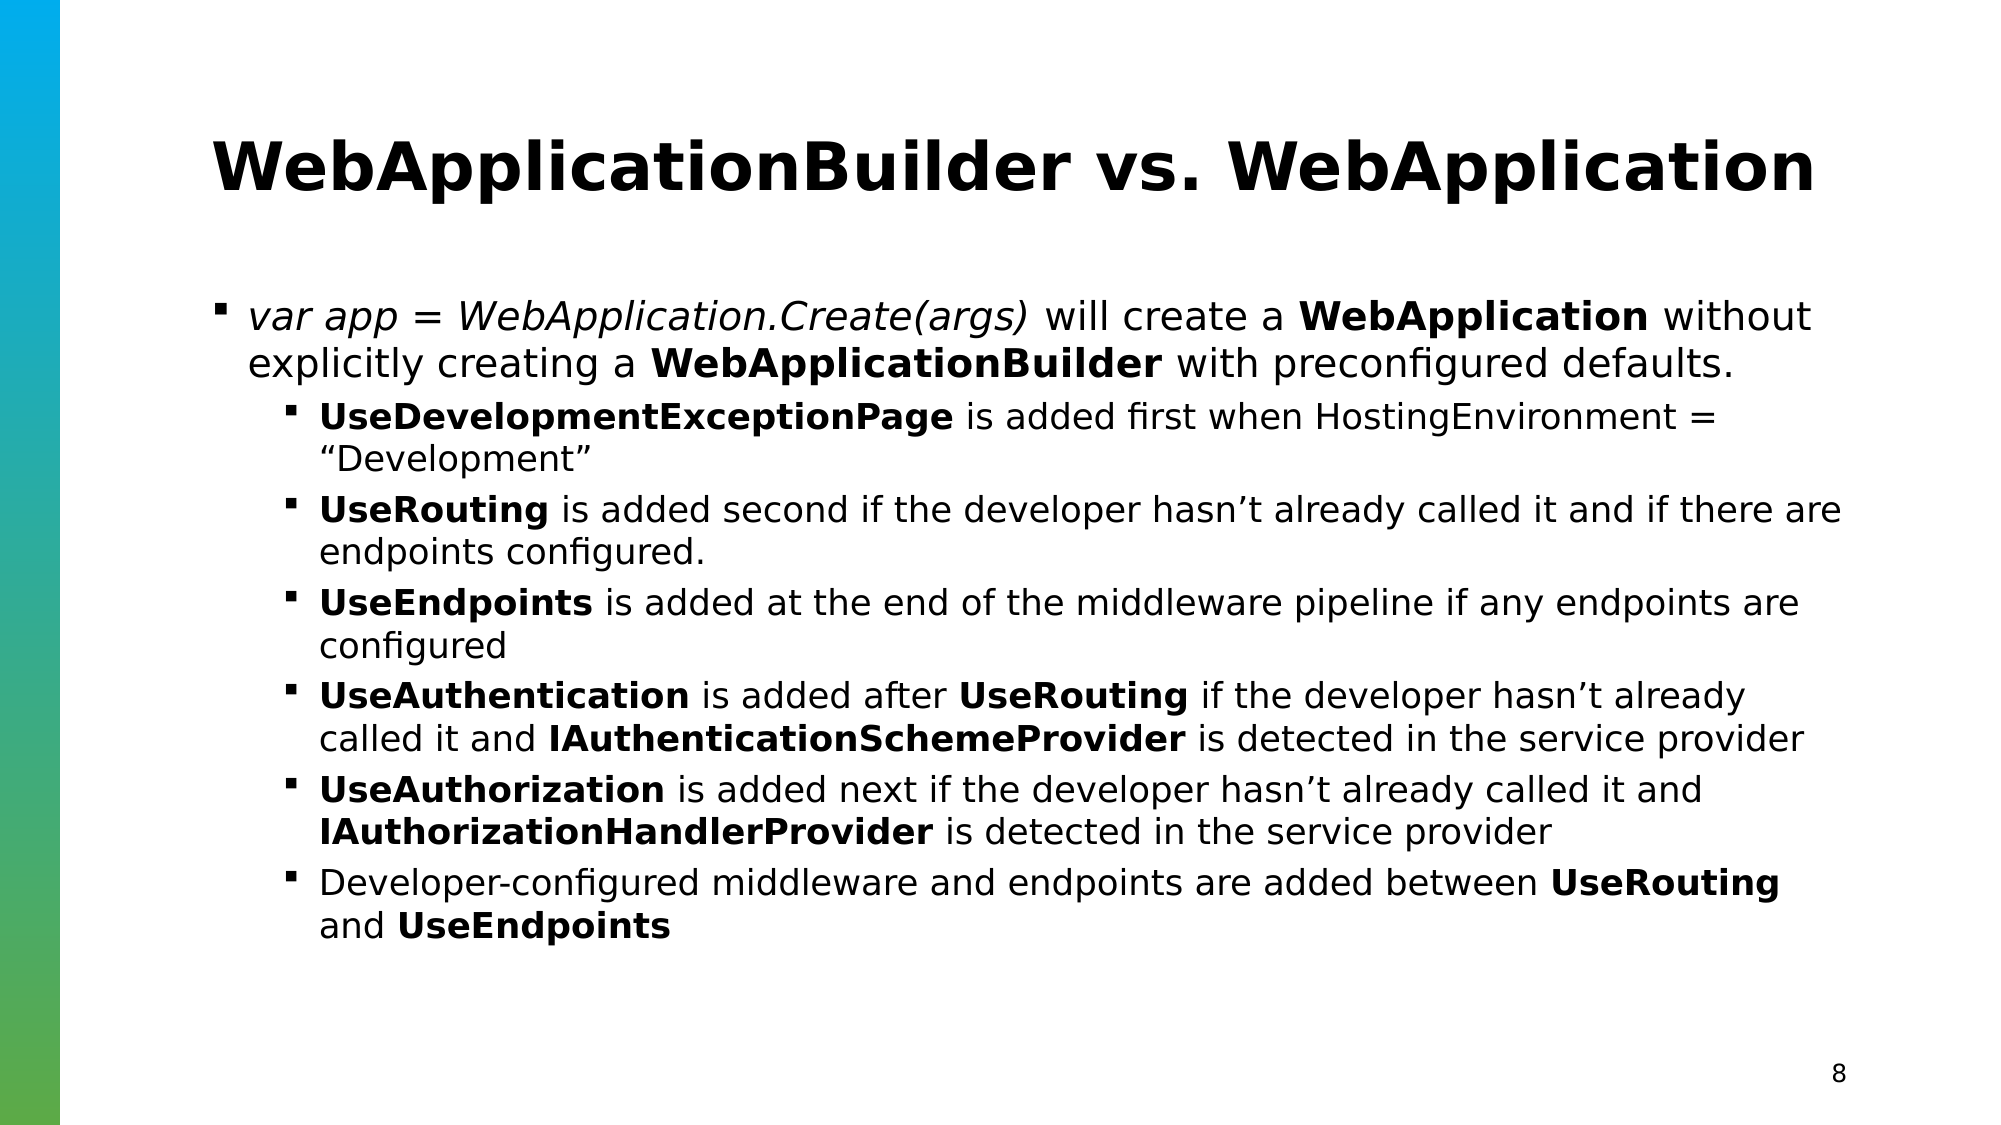

# WebApplicationBuilder vs. WebApplication
var app = WebApplication.Create(args) will create a WebApplication without explicitly creating a WebApplicationBuilder with preconfigured defaults.
UseDevelopmentExceptionPage is added first when HostingEnvironment = “Development”
UseRouting is added second if the developer hasn’t already called it and if there are endpoints configured.
UseEndpoints is added at the end of the middleware pipeline if any endpoints are configured
UseAuthentication is added after UseRouting if the developer hasn’t already called it and IAuthenticationSchemeProvider is detected in the service provider
UseAuthorization is added next if the developer hasn’t already called it and IAuthorizationHandlerProvider is detected in the service provider
Developer-configured middleware and endpoints are added between UseRouting and UseEndpoints
8